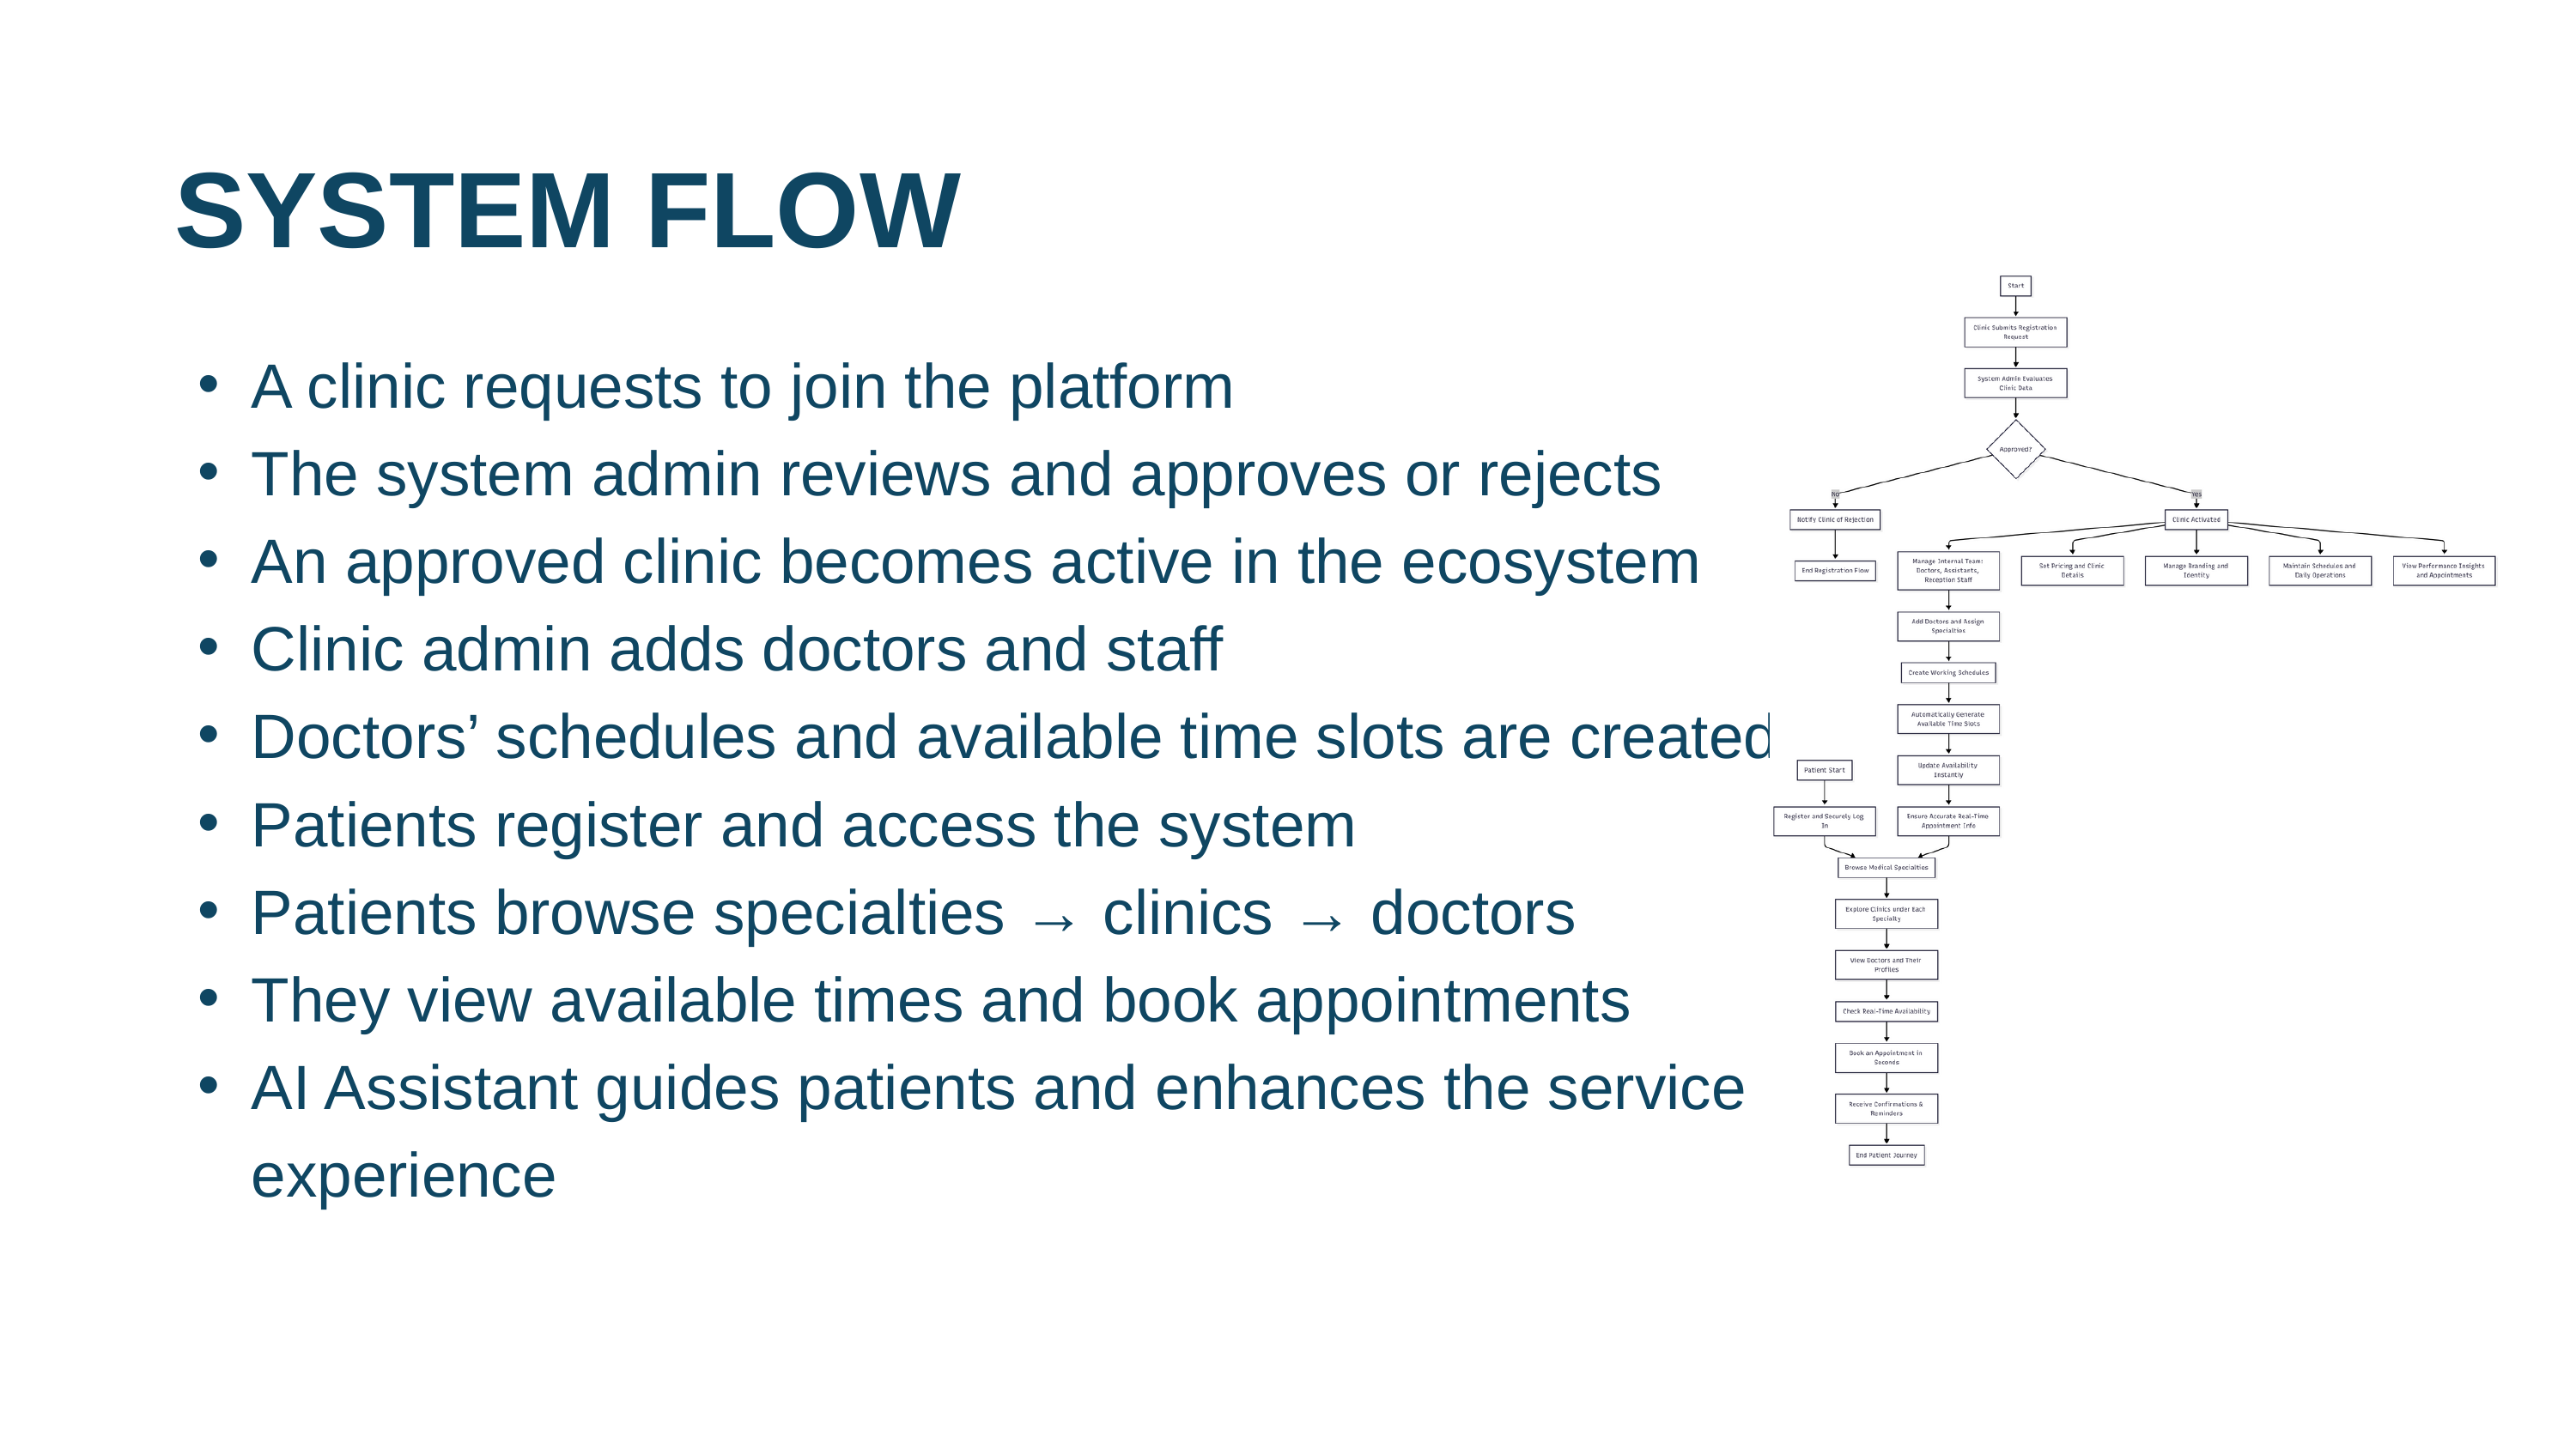

SYSTEM FLOW

A clinic requests to join the platform
The system admin reviews and approves or rejects
An approved clinic becomes active in the ecosystem
Clinic admin adds doctors and staff
Doctors’ schedules and available time slots are created
Patients register and access the system
Patients browse specialties → clinics → doctors
They view available times and book appointments
AI Assistant guides patients and enhances the service experience